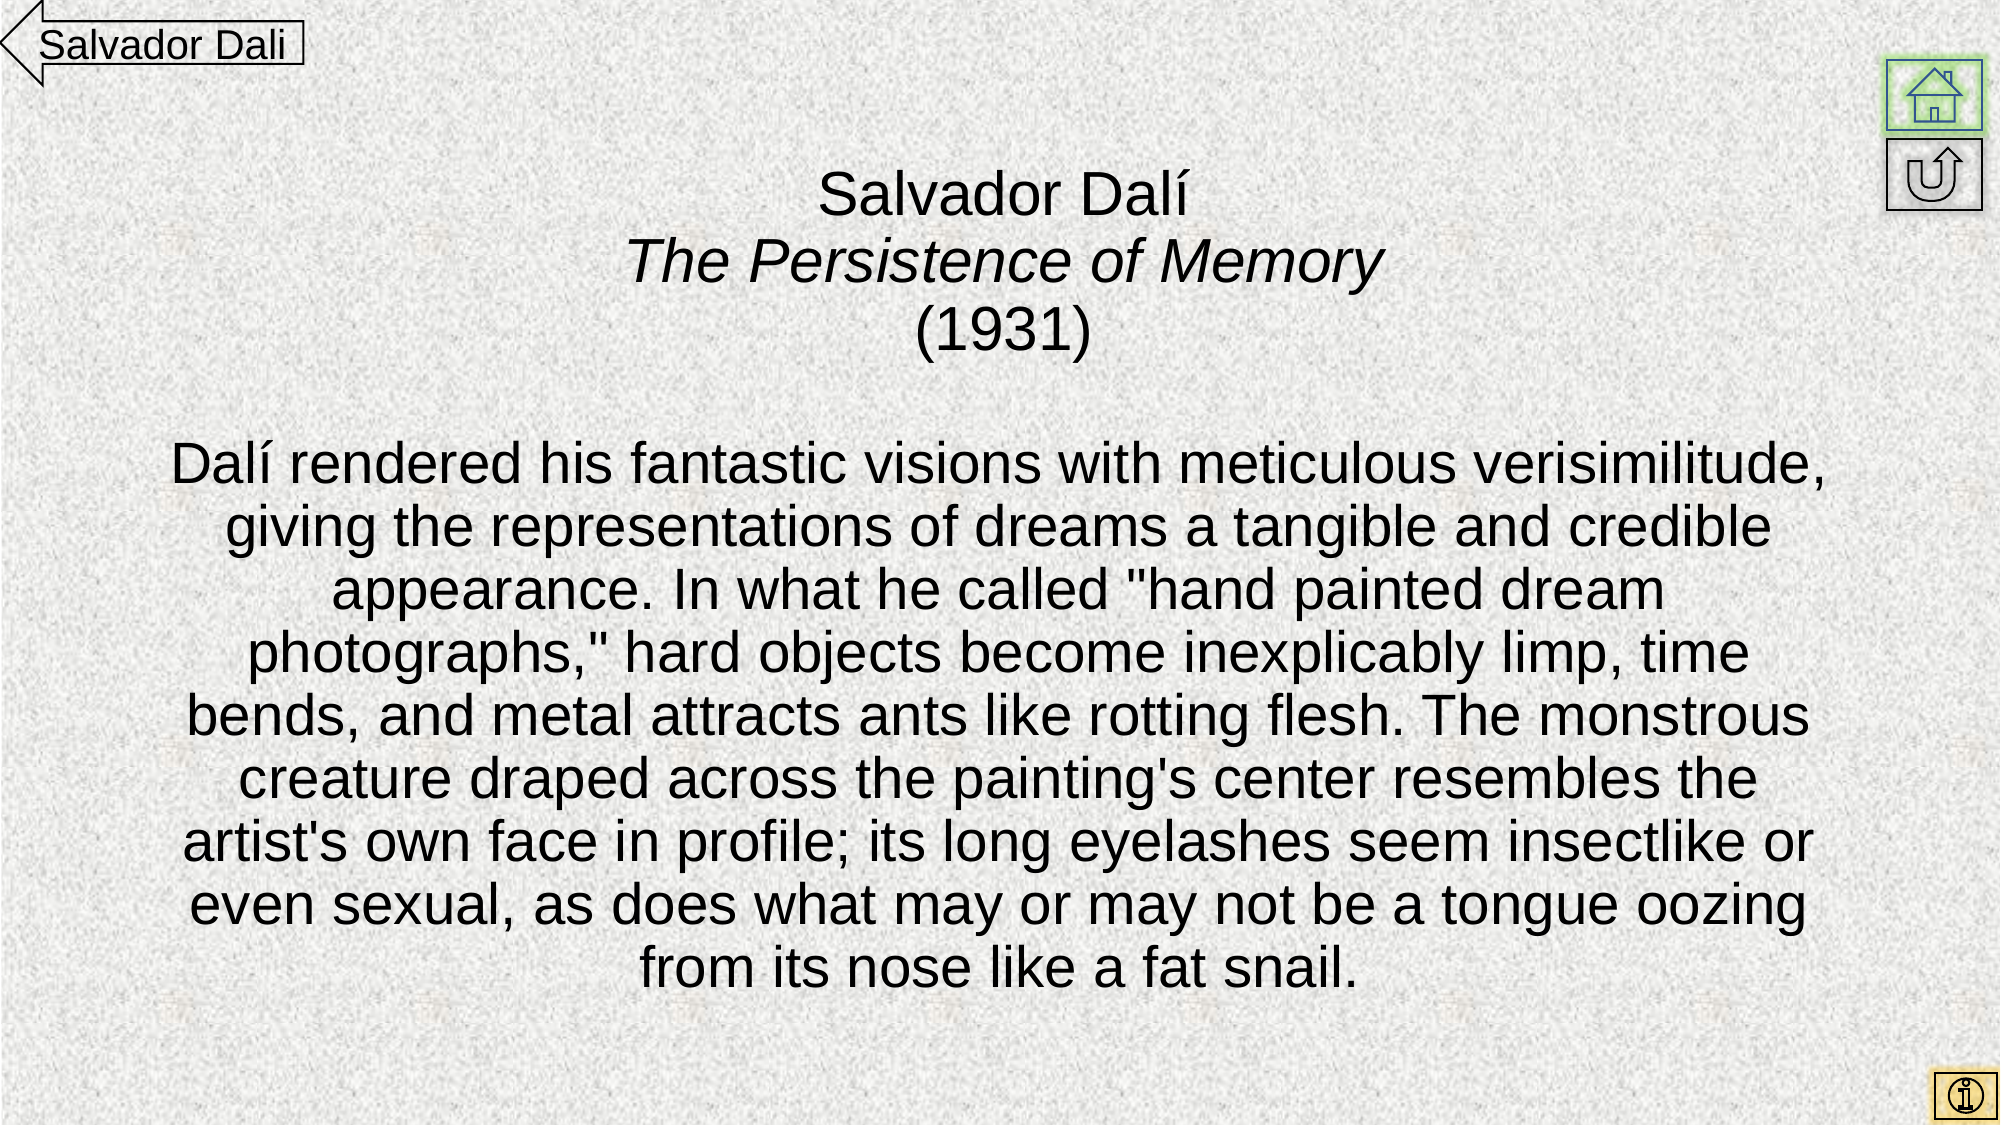

Salvador Dali
# Salvador Dalí The Persistence of Memory (1931)
Dalí rendered his fantastic visions with meticulous verisimilitude, giving the representations of dreams a tangible and credible appearance. In what he called "hand painted dream photographs," hard objects become inexplicably limp, time bends, and metal attracts ants like rotting flesh. The monstrous creature draped across the painting's center resembles the artist's own face in profile; its long eyelashes seem insectlike or even sexual, as does what may or may not be a tongue oozing from its nose like a fat snail.